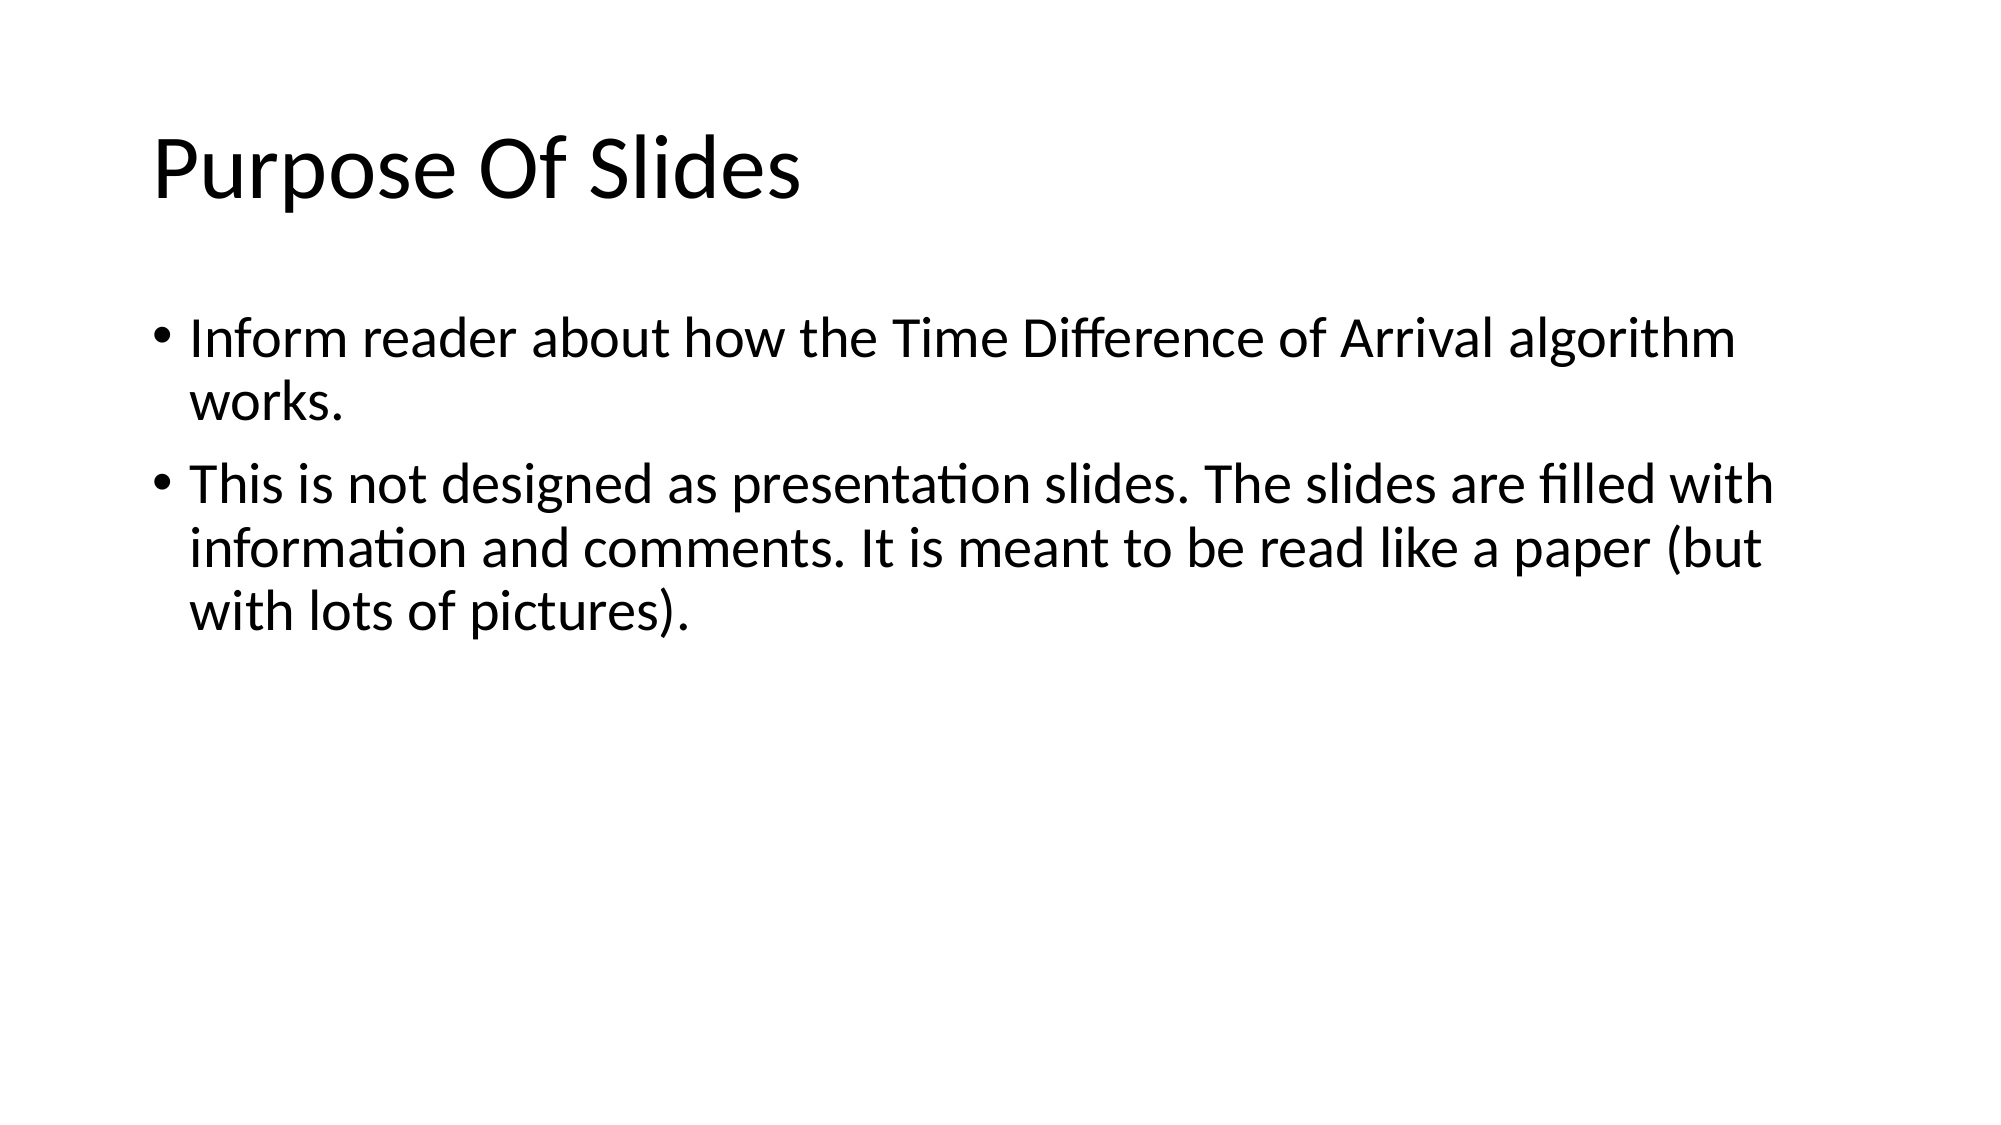

# Purpose Of Slides
Inform reader about how the Time Difference of Arrival algorithm works.
This is not designed as presentation slides. The slides are filled with information and comments. It is meant to be read like a paper (but with lots of pictures).